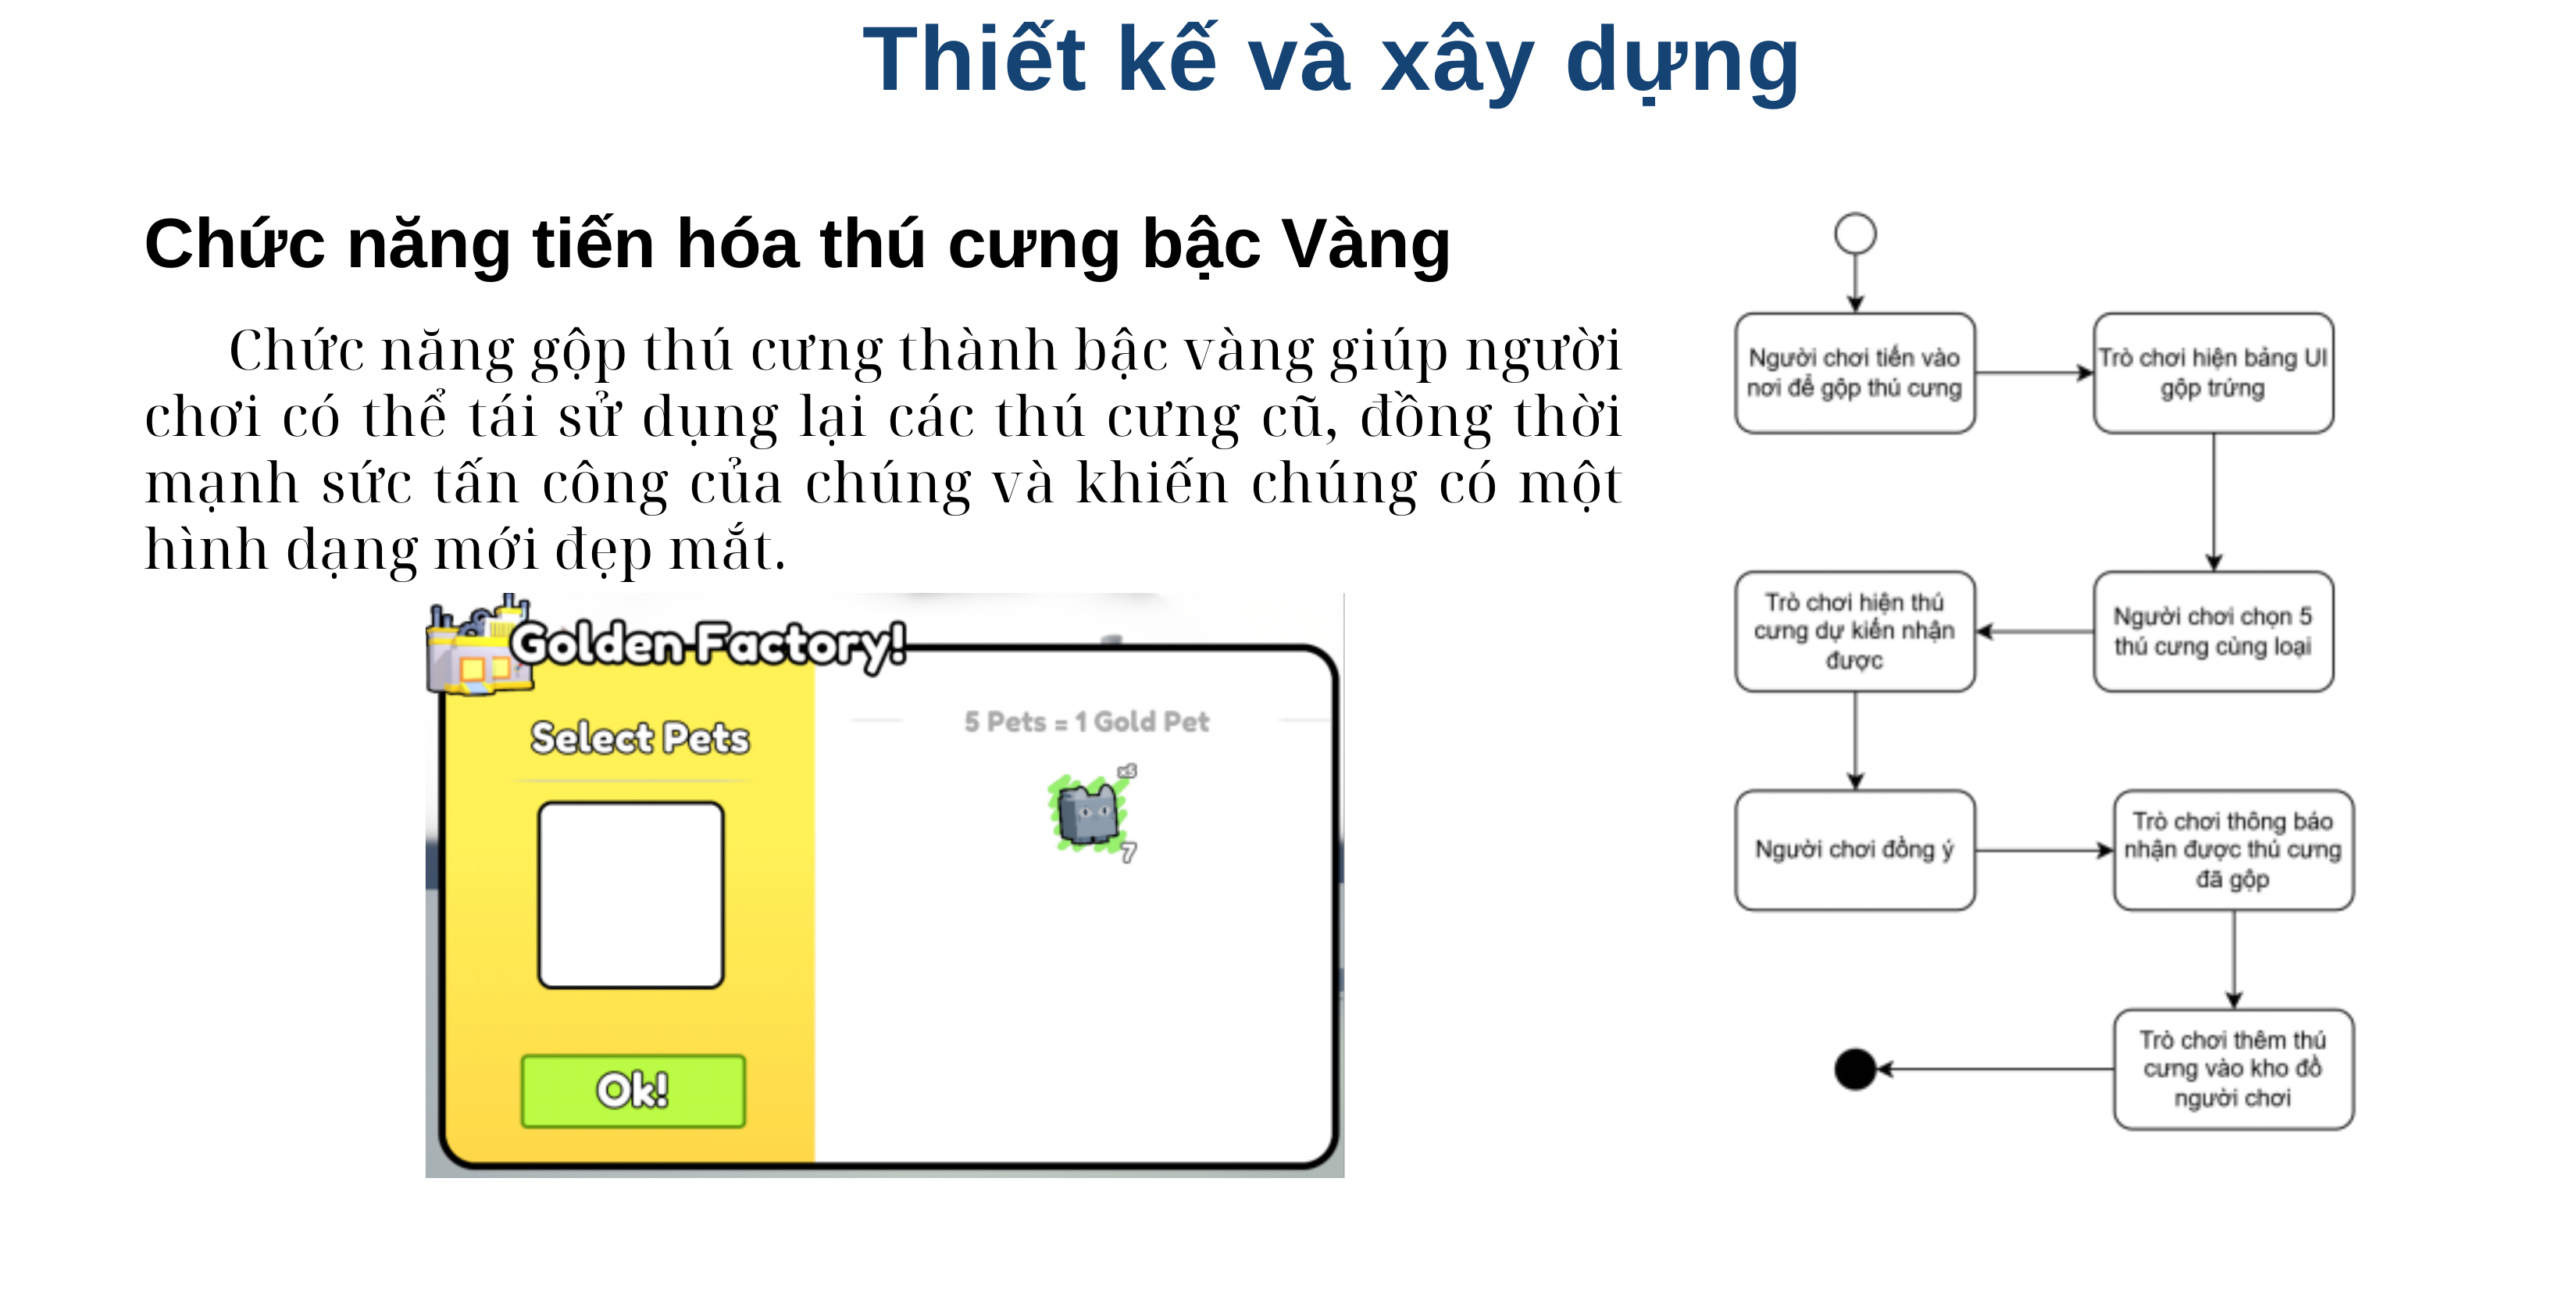

Thiết kế và xây dựng
Chức năng tiến hóa thú cưng bậc Vàng

      Chức năng gộp thú cưng thành bậc vàng giúp người chơi có thể tái sử dụng lại các thú cưng cũ, đồng thời mạnh sức tấn công của chúng và khiến chúng có một hình dạng mới đẹp mắt.